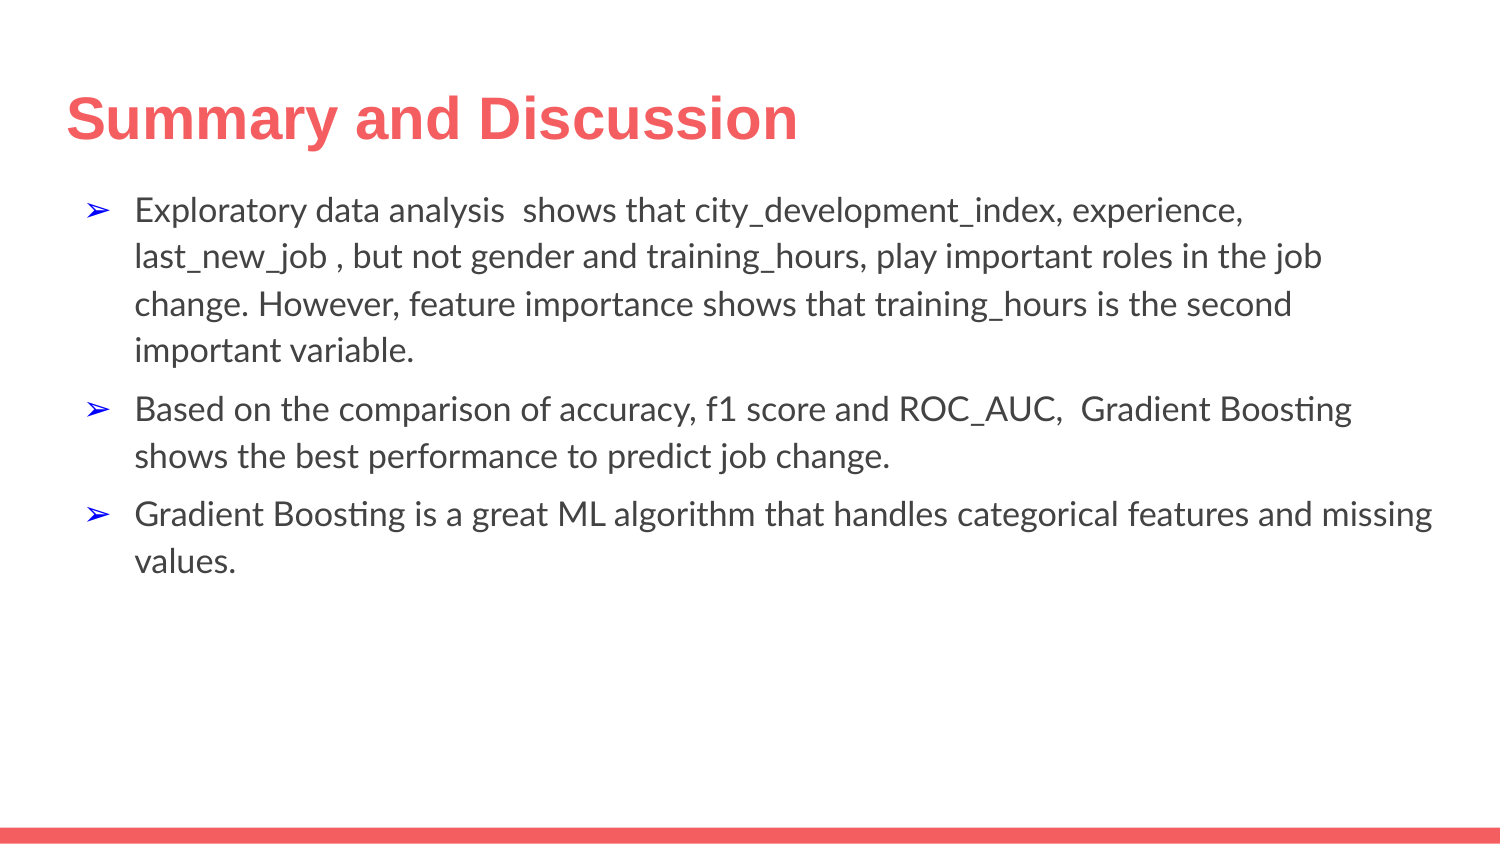

# Summary and Discussion
Exploratory data analysis  shows that city_development_index, experience, last_new_job , but not gender and training_hours, play important roles in the job change. However, feature importance shows that training_hours is the second important variable.
Based on the comparison of accuracy, f1 score and ROC_AUC,  Gradient Boosting shows the best performance to predict job change.
Gradient Boosting is a great ML algorithm that handles categorical features and missing values.